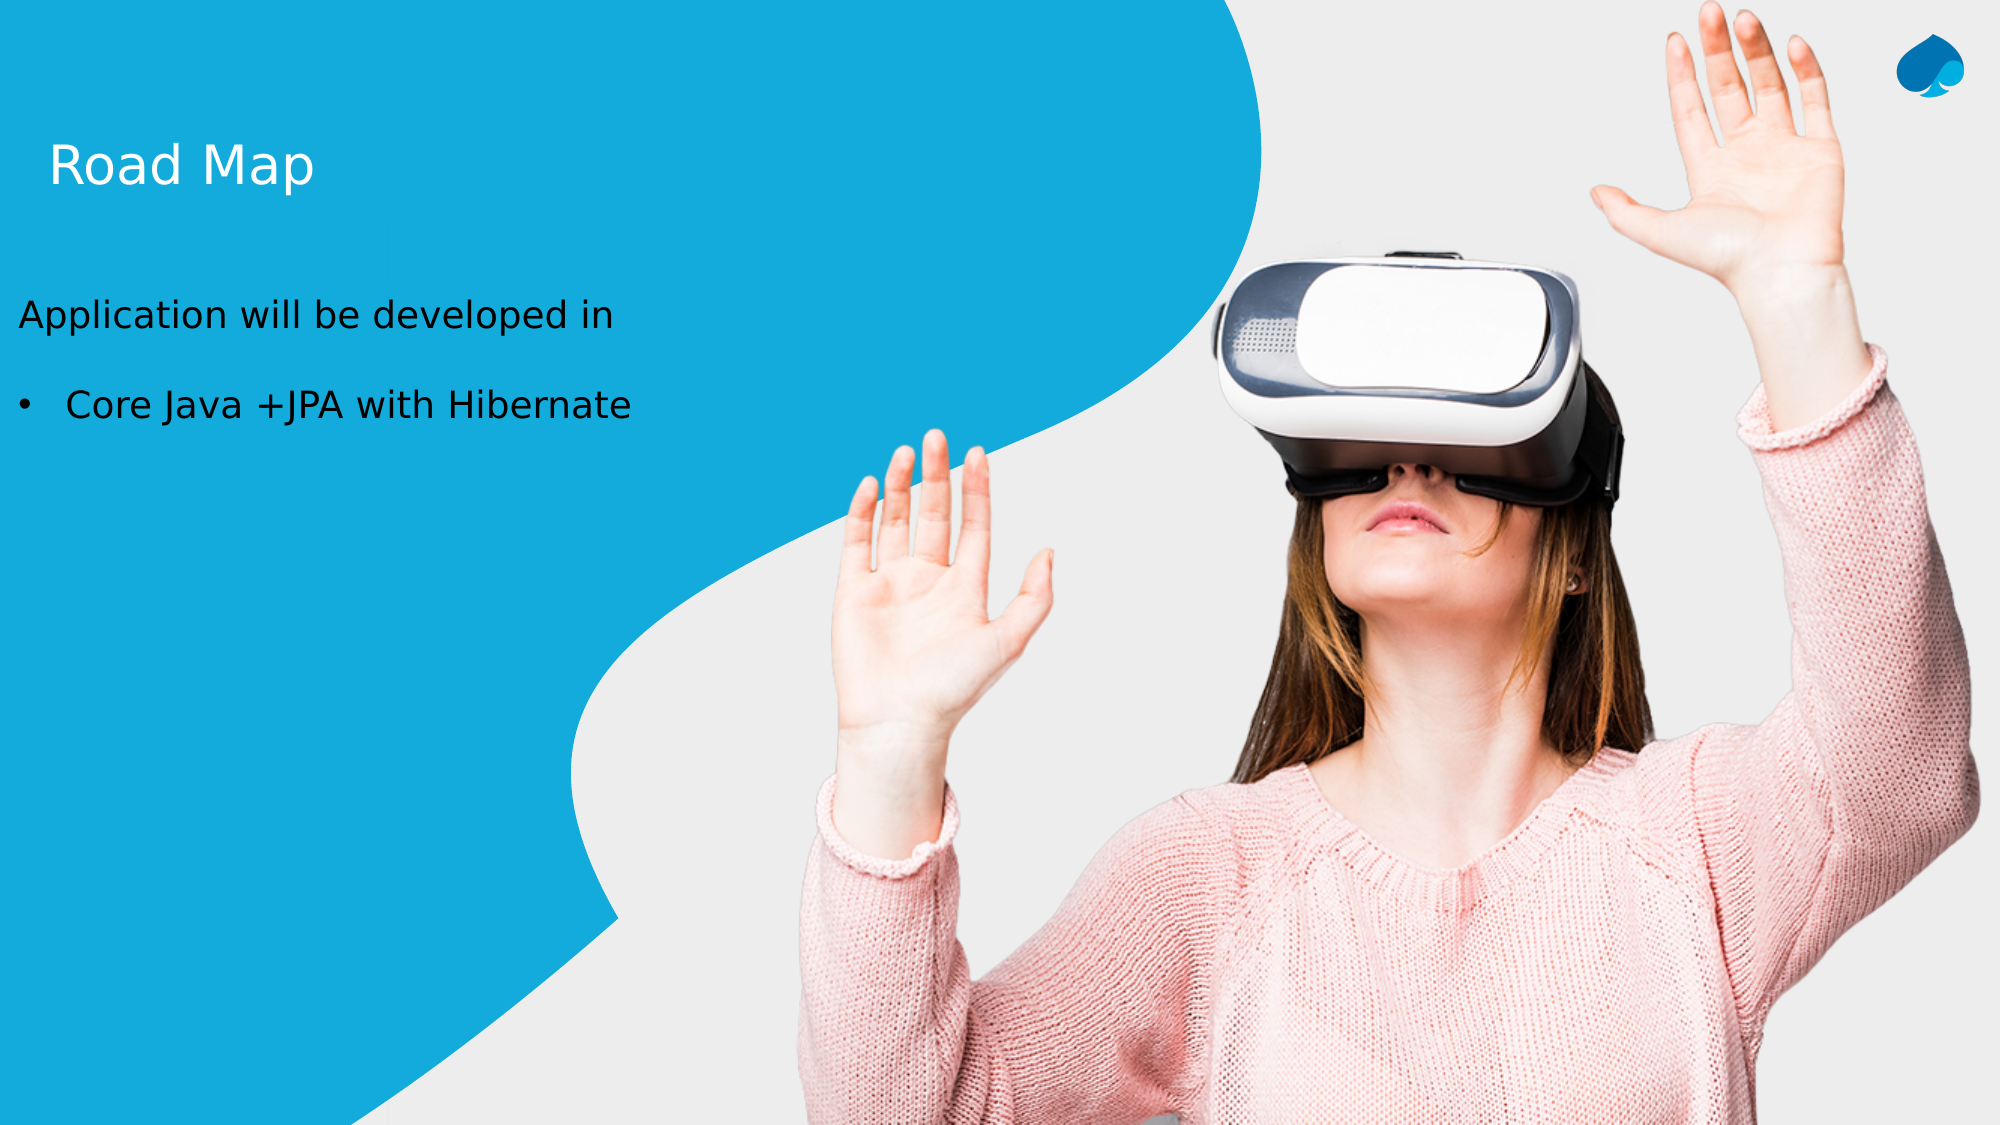

Road Map
Application will be developed in

Core Java +JPA with Hibernate